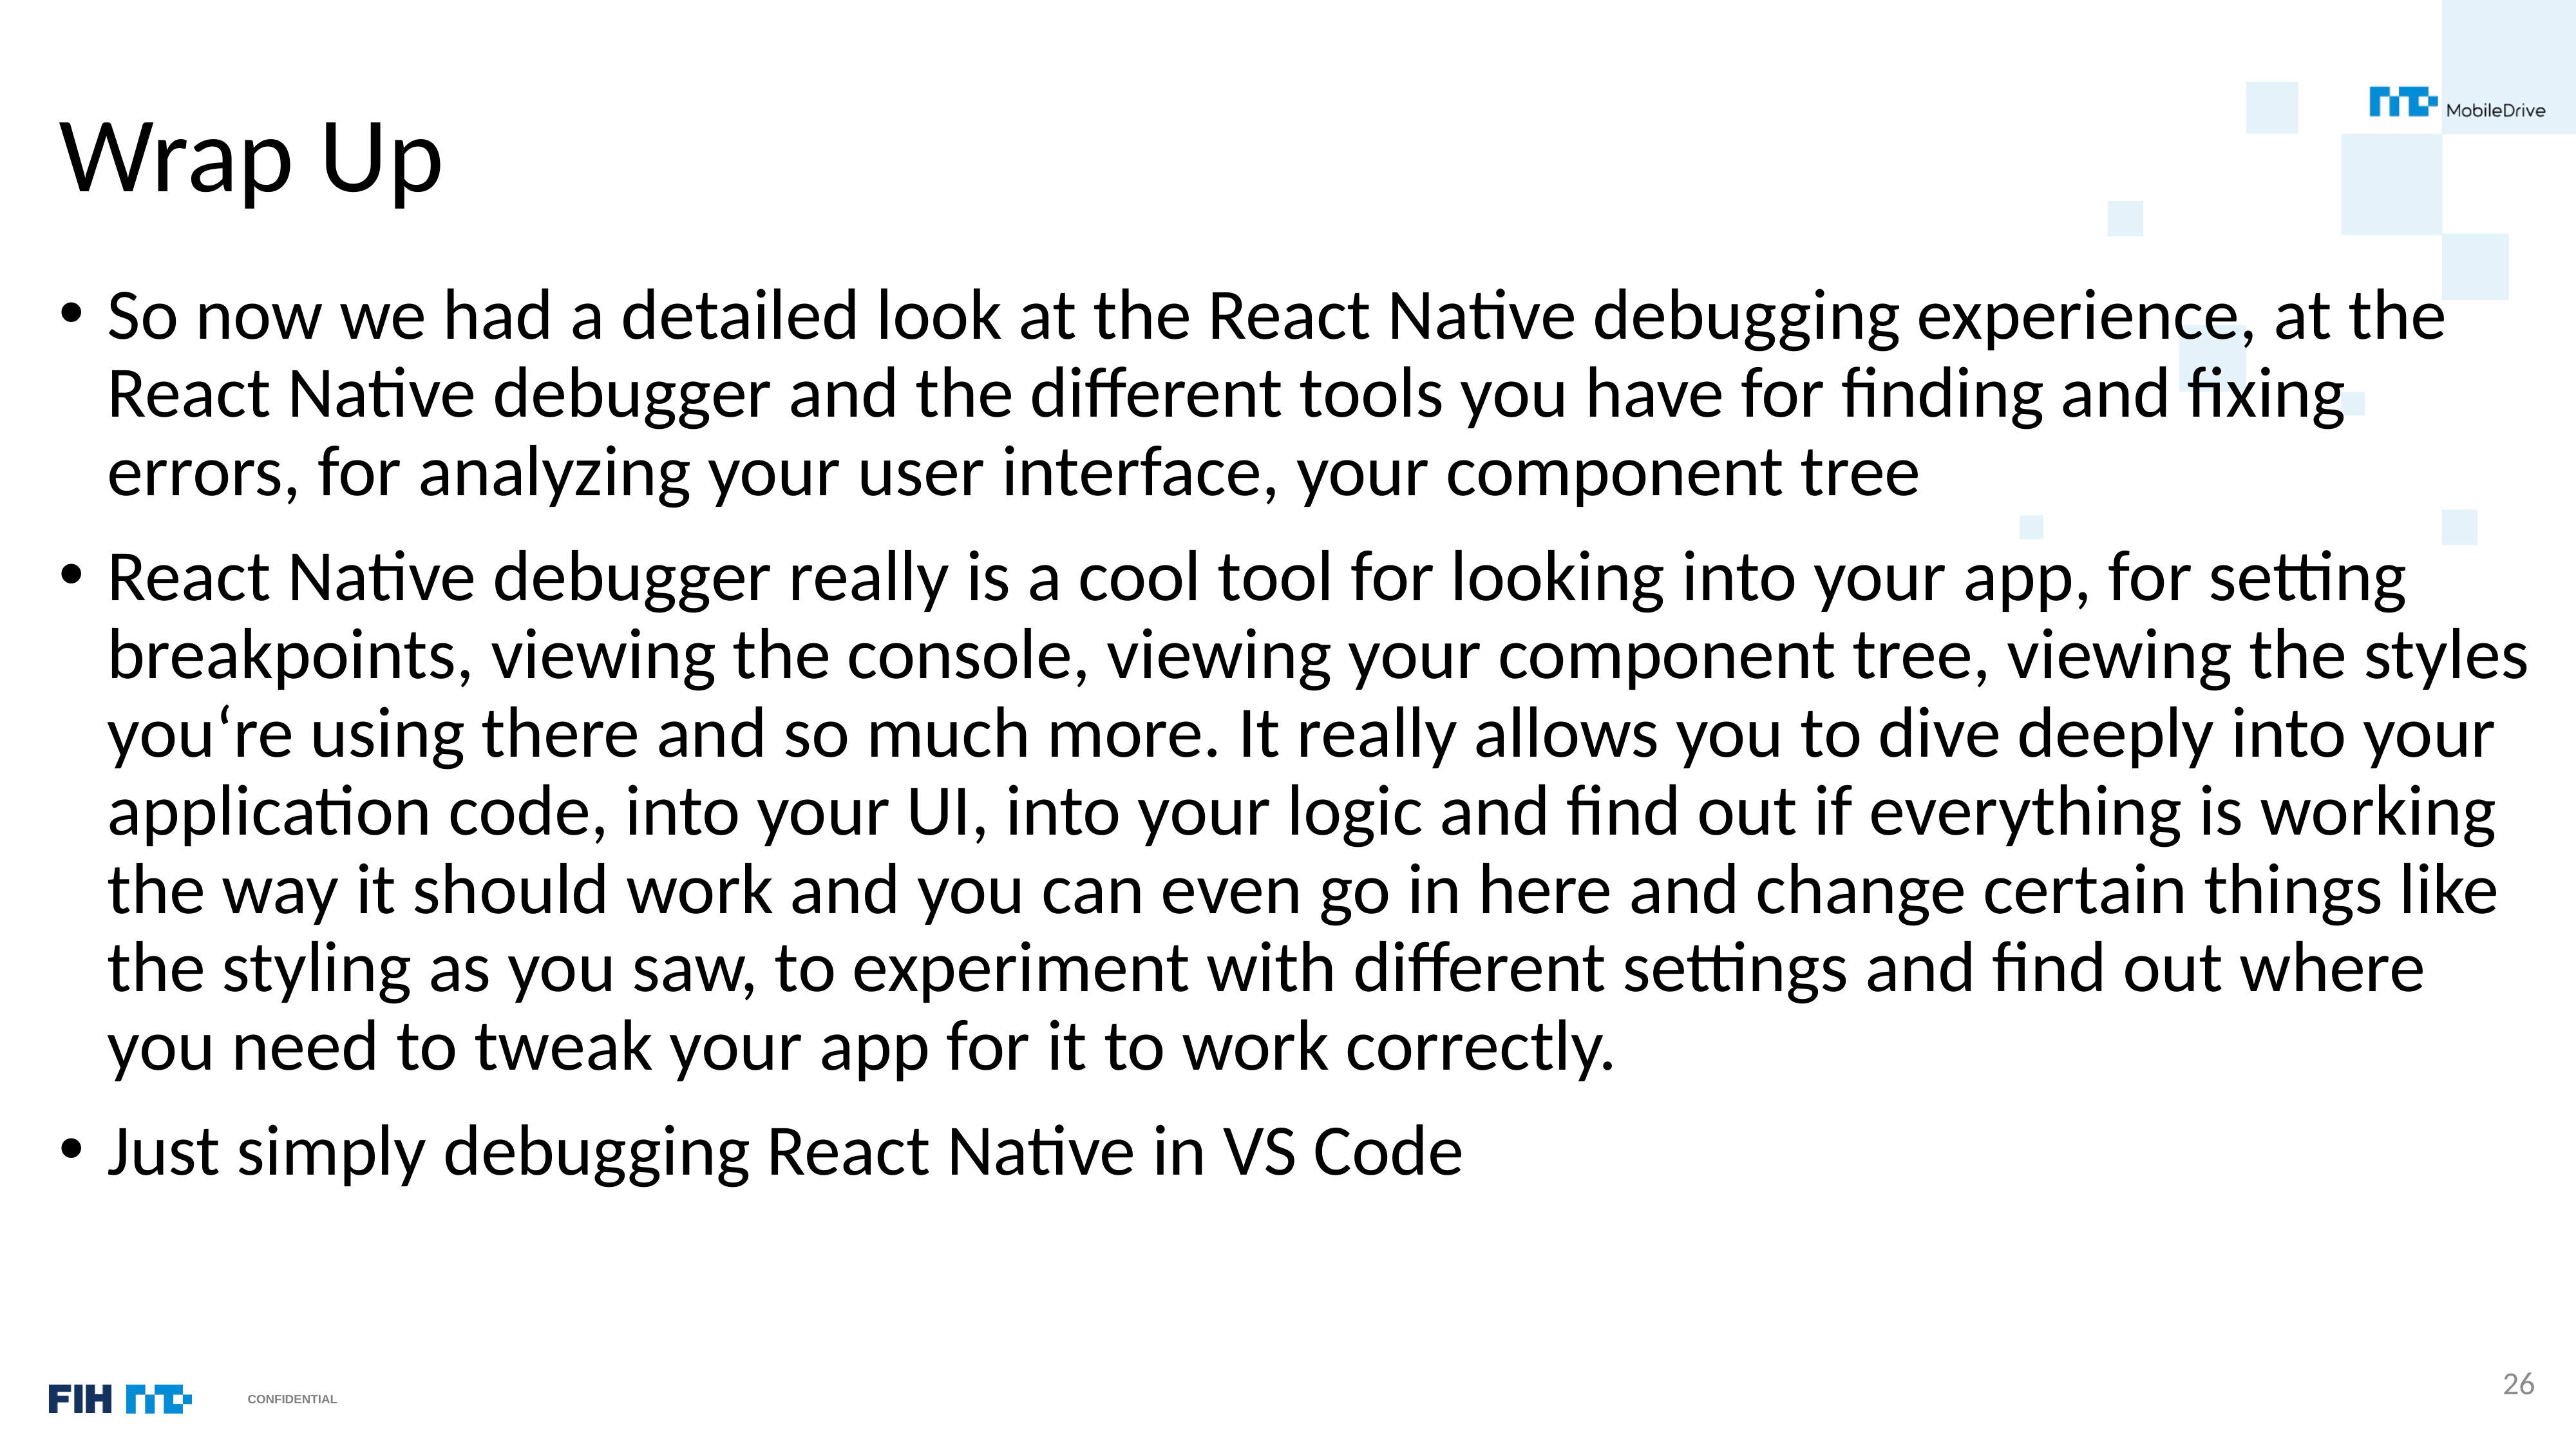

# Wrap Up
So now we had a detailed look at the React Native debugging experience, at the React Native debugger and the different tools you have for finding and fixing errors, for analyzing your user interface, your component tree
React Native debugger really is a cool tool for looking into your app, for setting breakpoints, viewing the console, viewing your component tree, viewing the styles you‘re using there and so much more. It really allows you to dive deeply into your application code, into your UI, into your logic and find out if everything is working the way it should work and you can even go in here and change certain things like the styling as you saw, to experiment with different settings and find out where you need to tweak your app for it to work correctly.
Just simply debugging React Native in VS Code

26